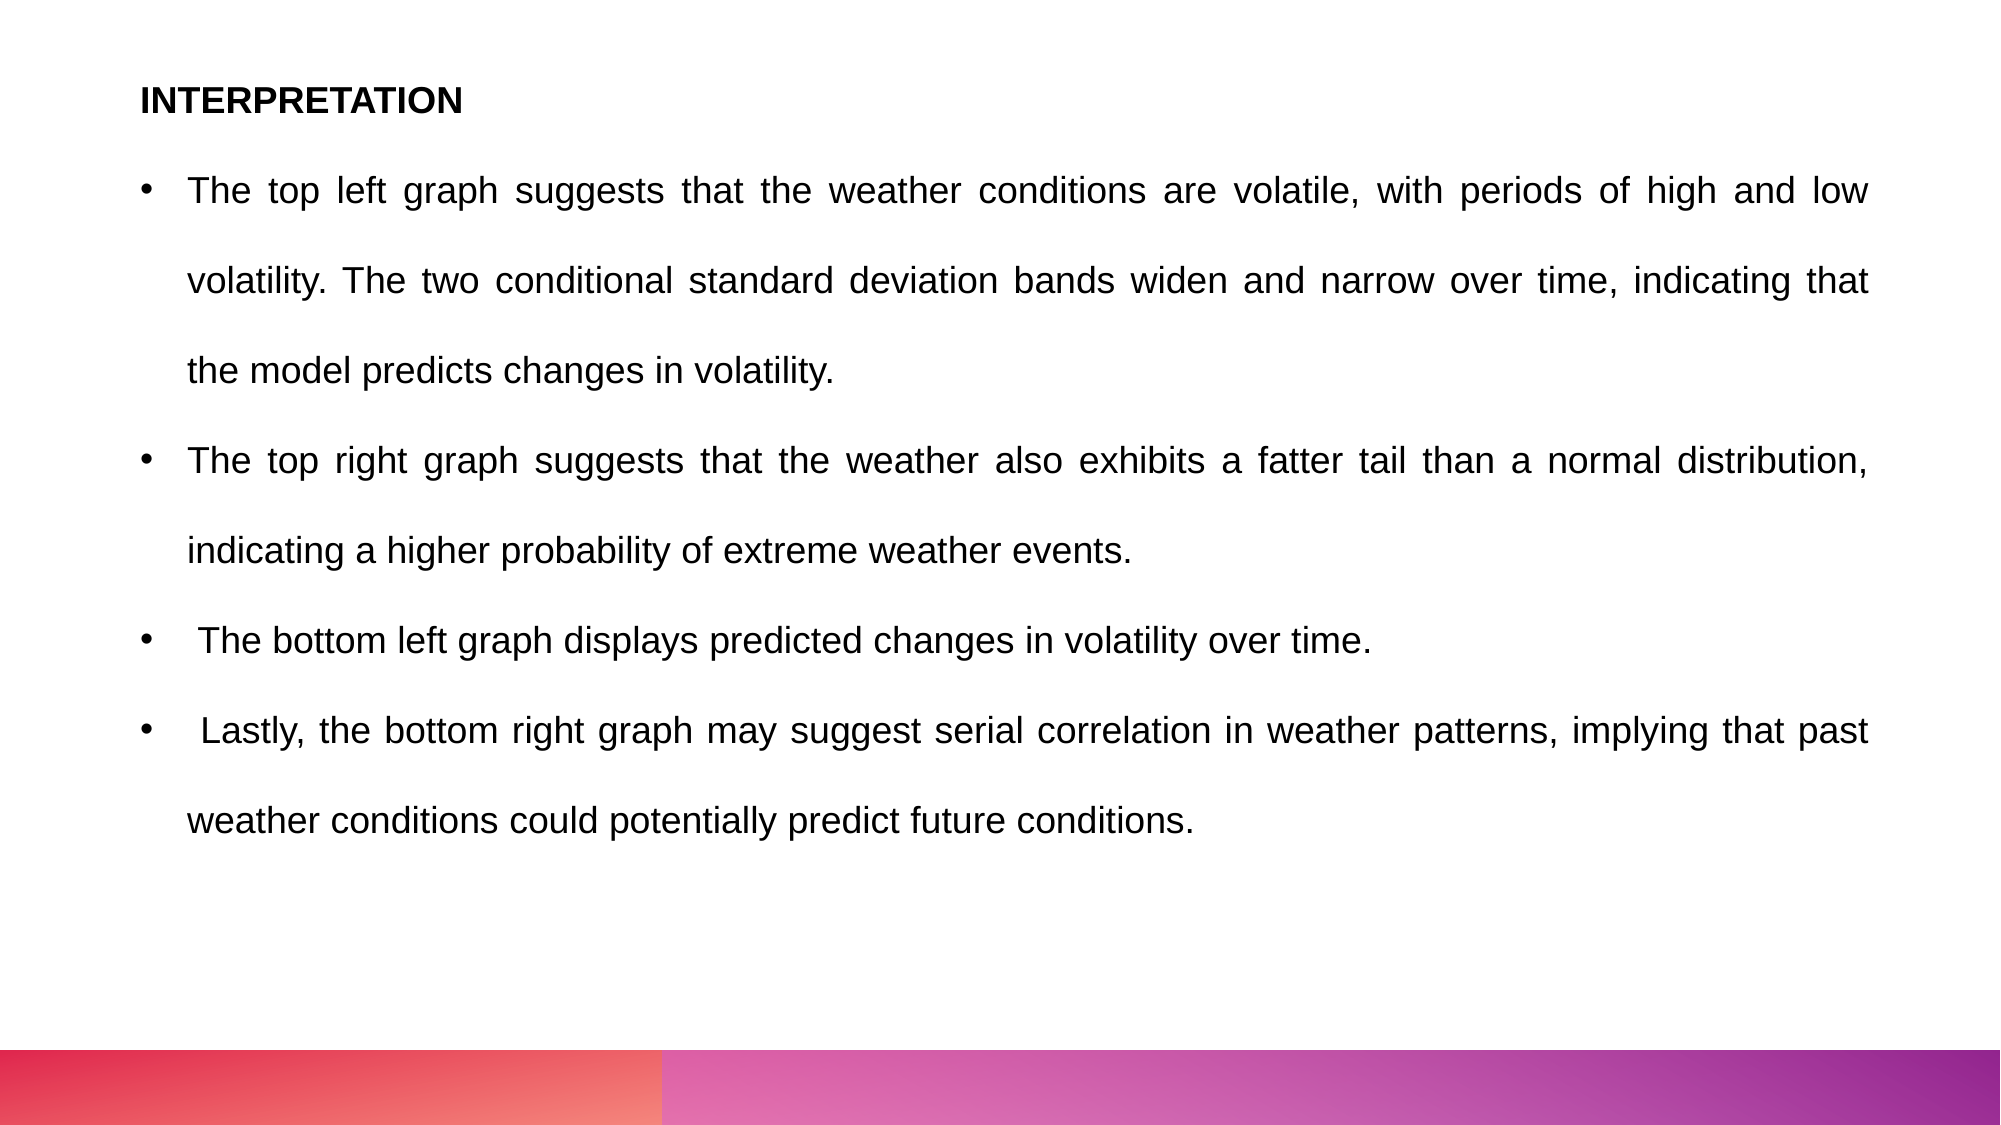

INTERPRETATION
The top left graph suggests that the weather conditions are volatile, with periods of high and low volatility. The two conditional standard deviation bands widen and narrow over time, indicating that the model predicts changes in volatility.
The top right graph suggests that the weather also exhibits a fatter tail than a normal distribution, indicating a higher probability of extreme weather events.
 The bottom left graph displays predicted changes in volatility over time.
 Lastly, the bottom right graph may suggest serial correlation in weather patterns, implying that past weather conditions could potentially predict future conditions.